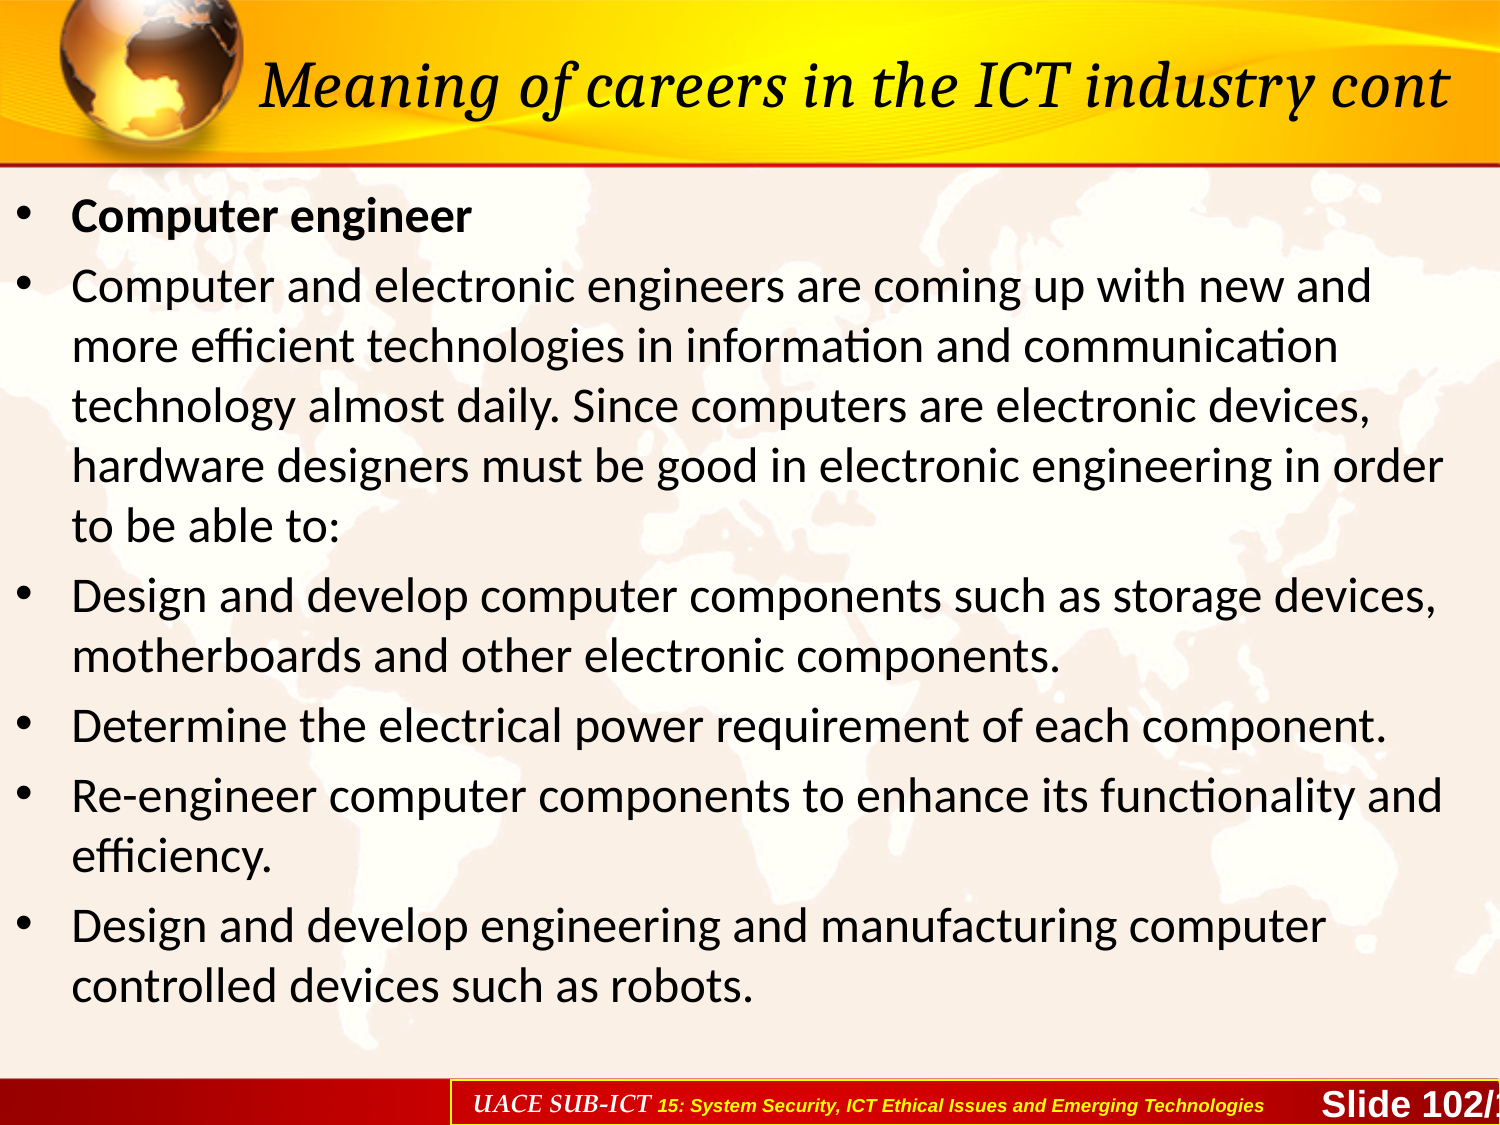

# Meaning of careers in the ICT industry cont
Computer engineer
Computer and electronic engineers are coming up with new and more efficient technologies in information and communication technology almost daily. Since computers are electronic devices, hardware designers must be good in electronic engineering in order to be able to:
Design and develop computer components such as storage devices, motherboards and other electronic components.
Determine the electrical power requirement of each component.
Re-engineer computer components to enhance its functionality and efficiency.
Design and develop engineering and manufacturing computer controlled devices such as robots.